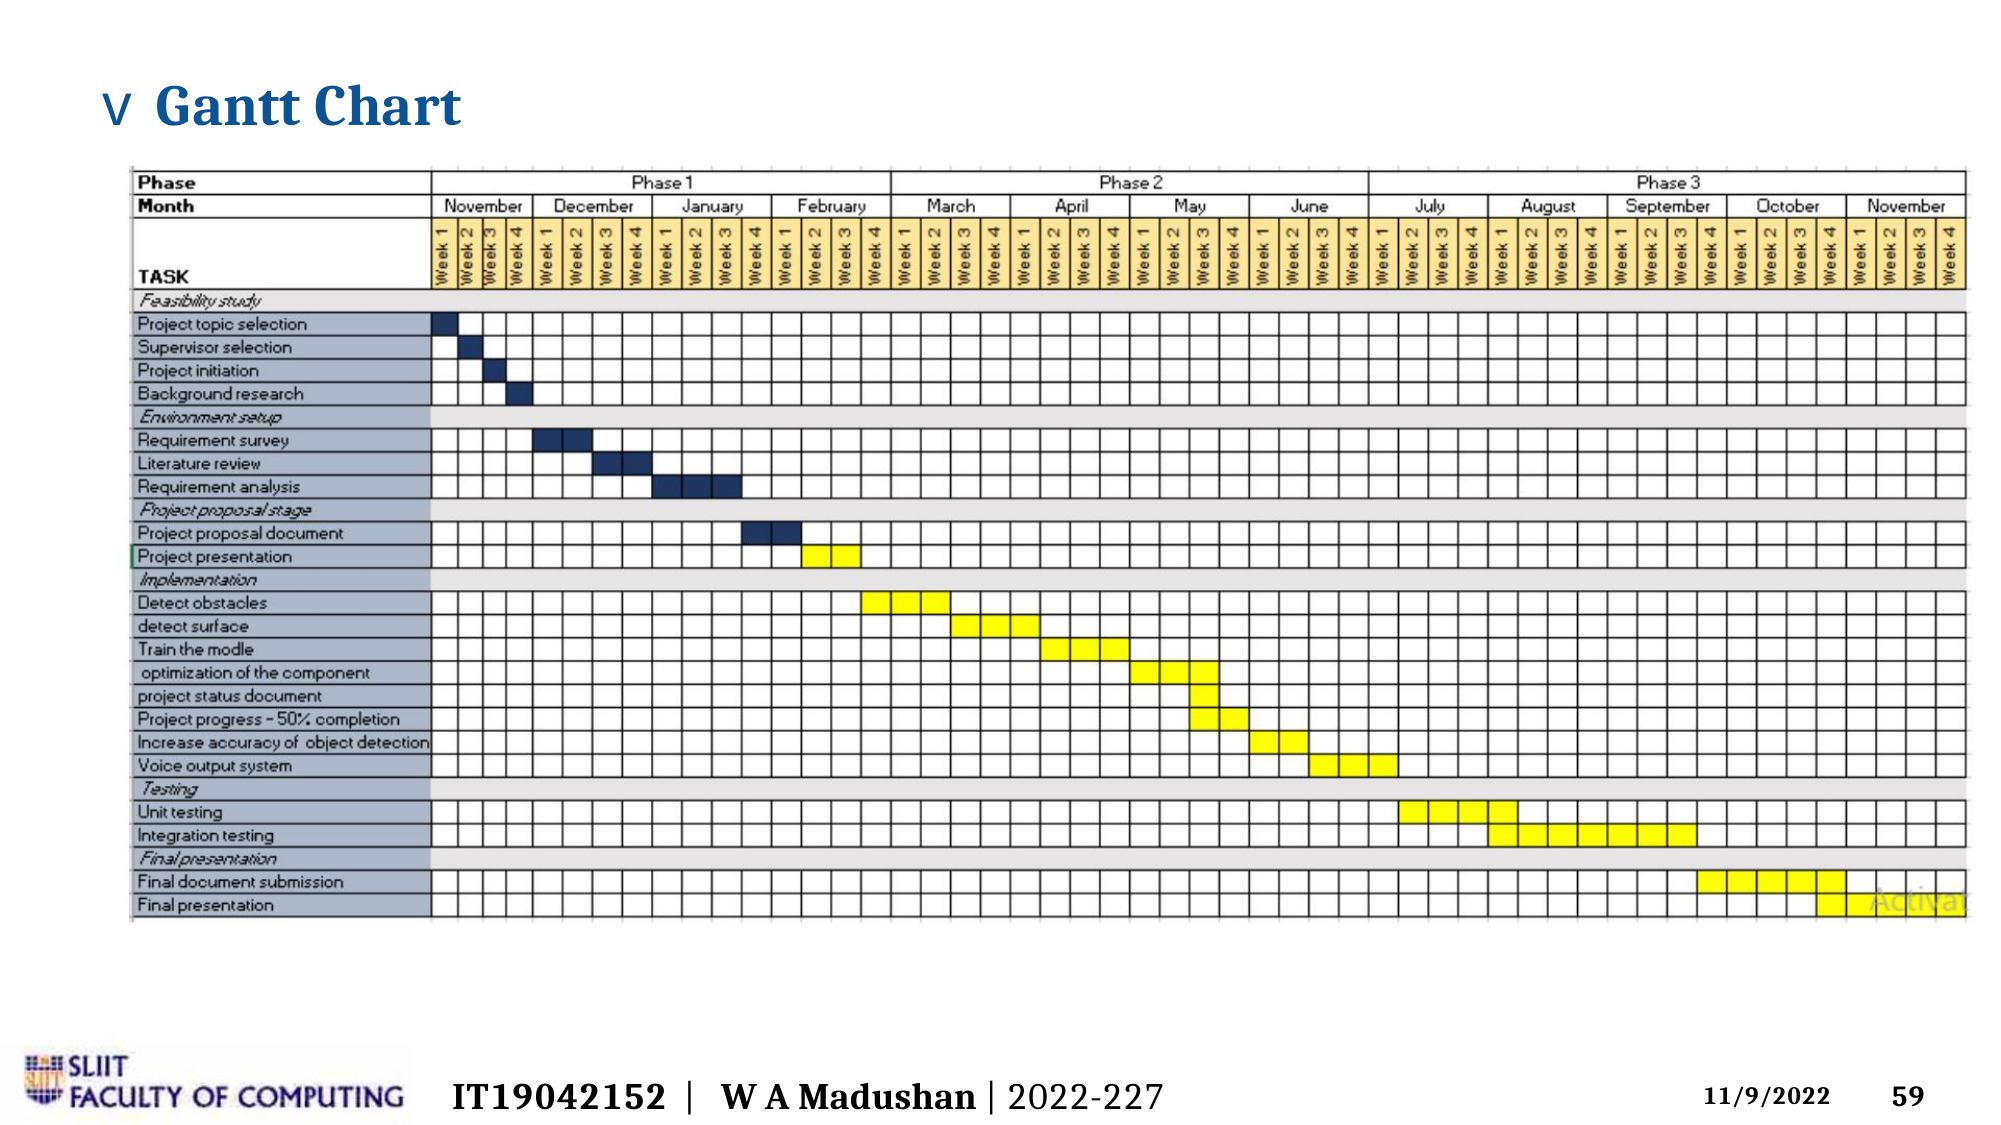

v Gantt Chart
IT19042152 | W A Madushan | 2022-227
59
11/9/2022